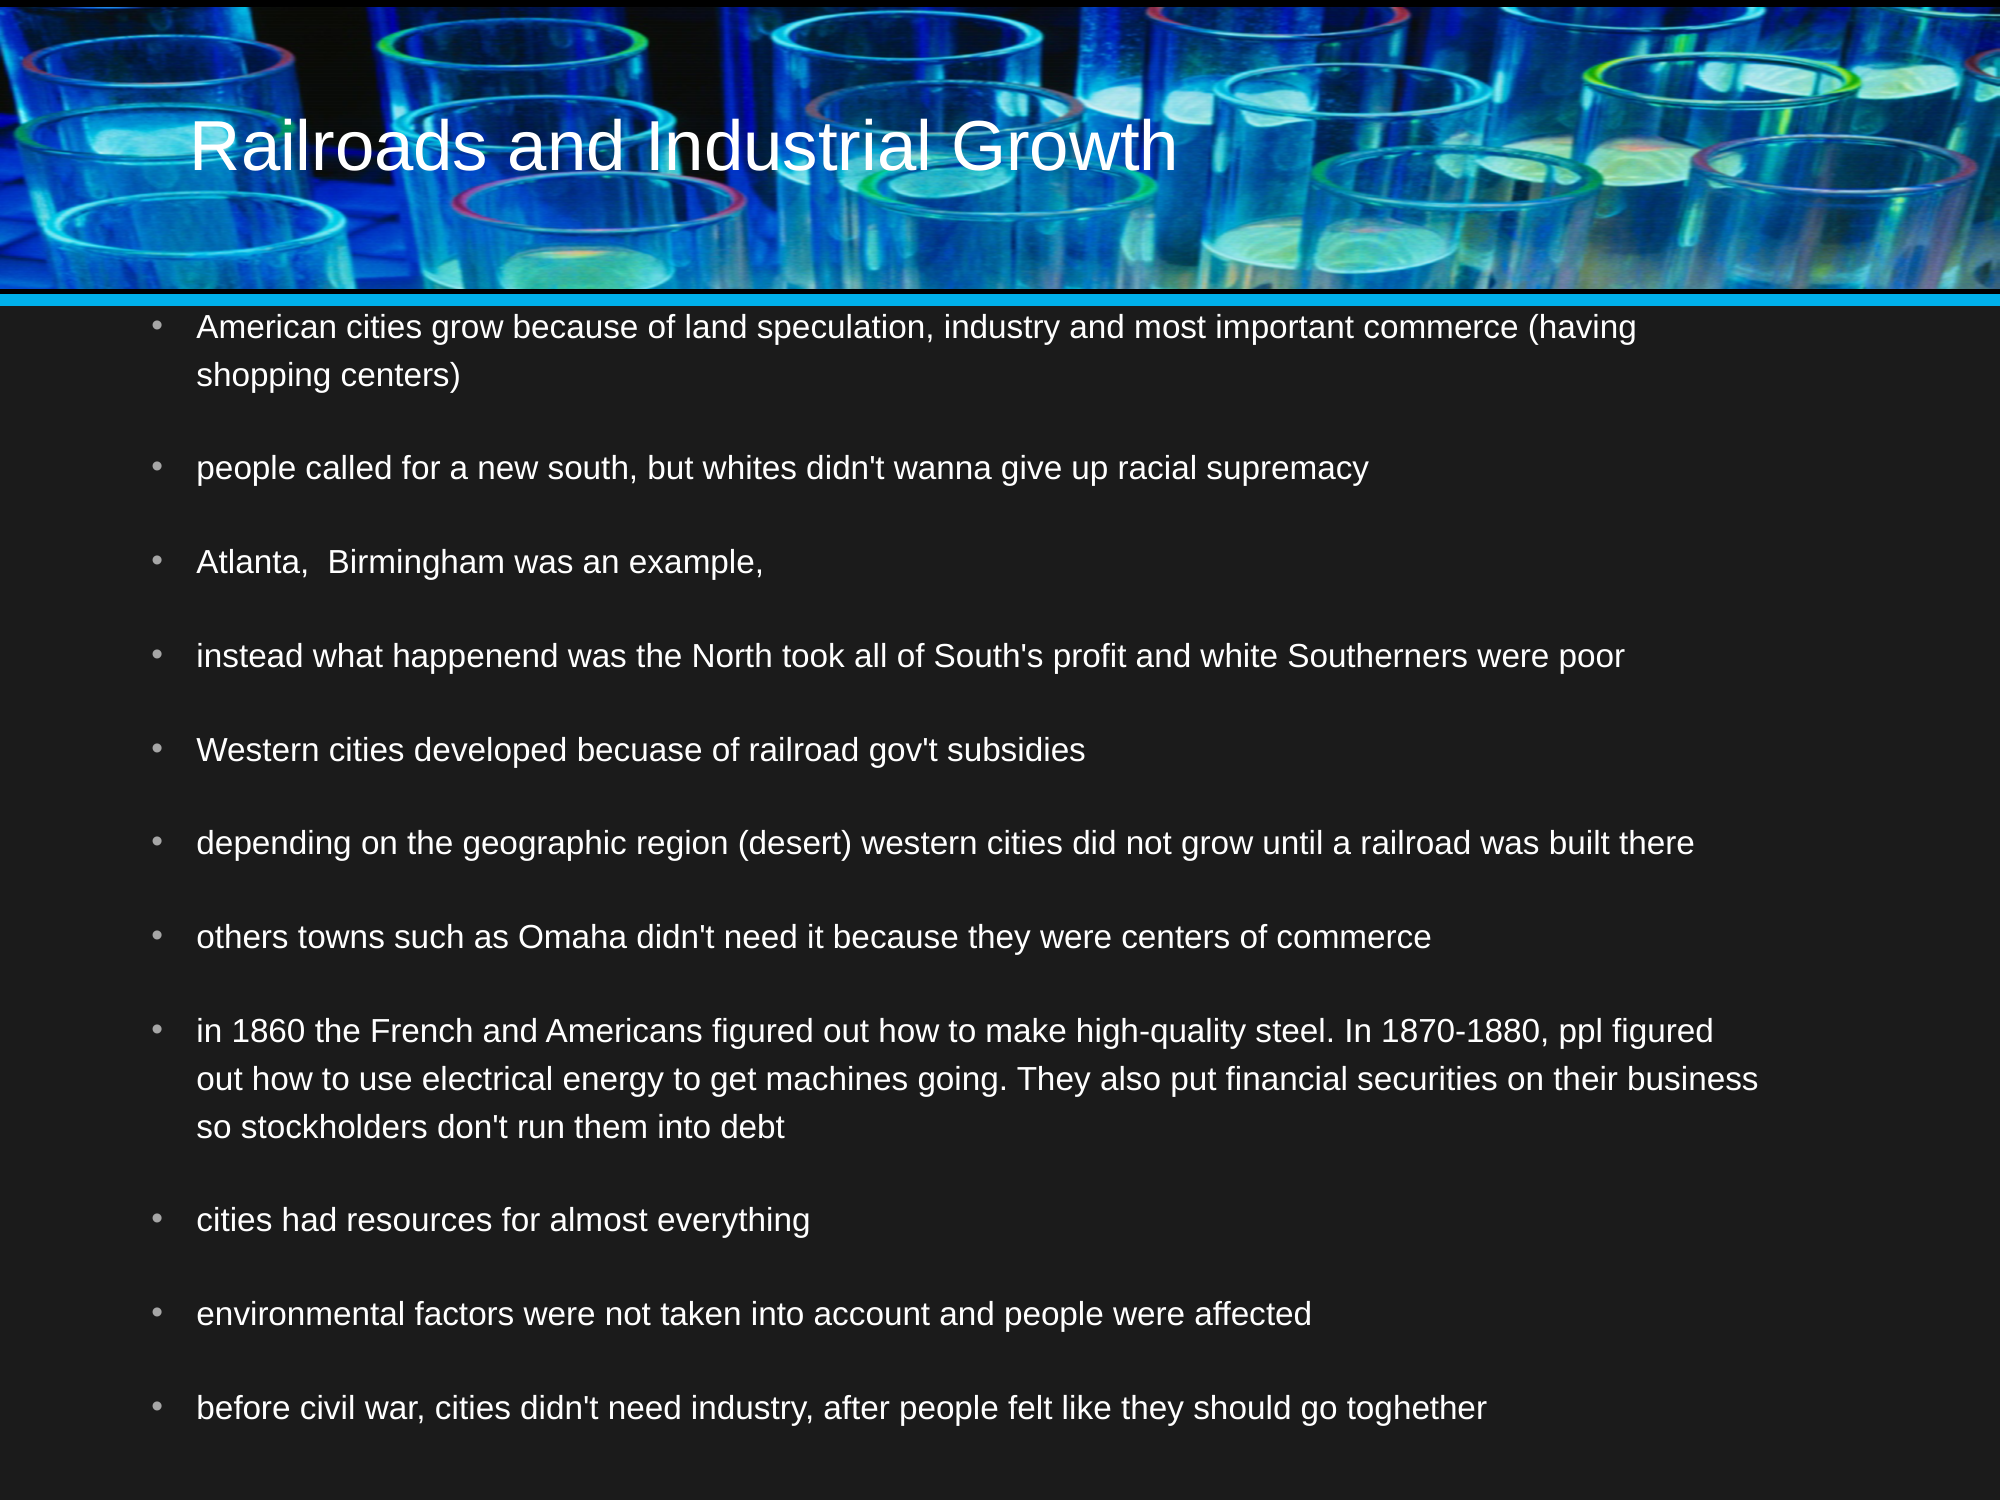

# Railroads and Industrial Growth
American cities grow because of land speculation, industry and most important commerce (having shopping centers)
people called for a new south, but whites didn't wanna give up racial supremacy
Atlanta,  Birmingham was an example,
instead what happenend was the North took all of South's profit and white Southerners were poor
Western cities developed becuase of railroad gov't subsidies
depending on the geographic region (desert) western cities did not grow until a railroad was built there
others towns such as Omaha didn't need it because they were centers of commerce
in 1860 the French and Americans figured out how to make high-quality steel. In 1870-1880, ppl figured out how to use electrical energy to get machines going. They also put financial securities on their business so stockholders don't run them into debt
cities had resources for almost everything
environmental factors were not taken into account and people were affected
before civil war, cities didn't need industry, after people felt like they should go toghether